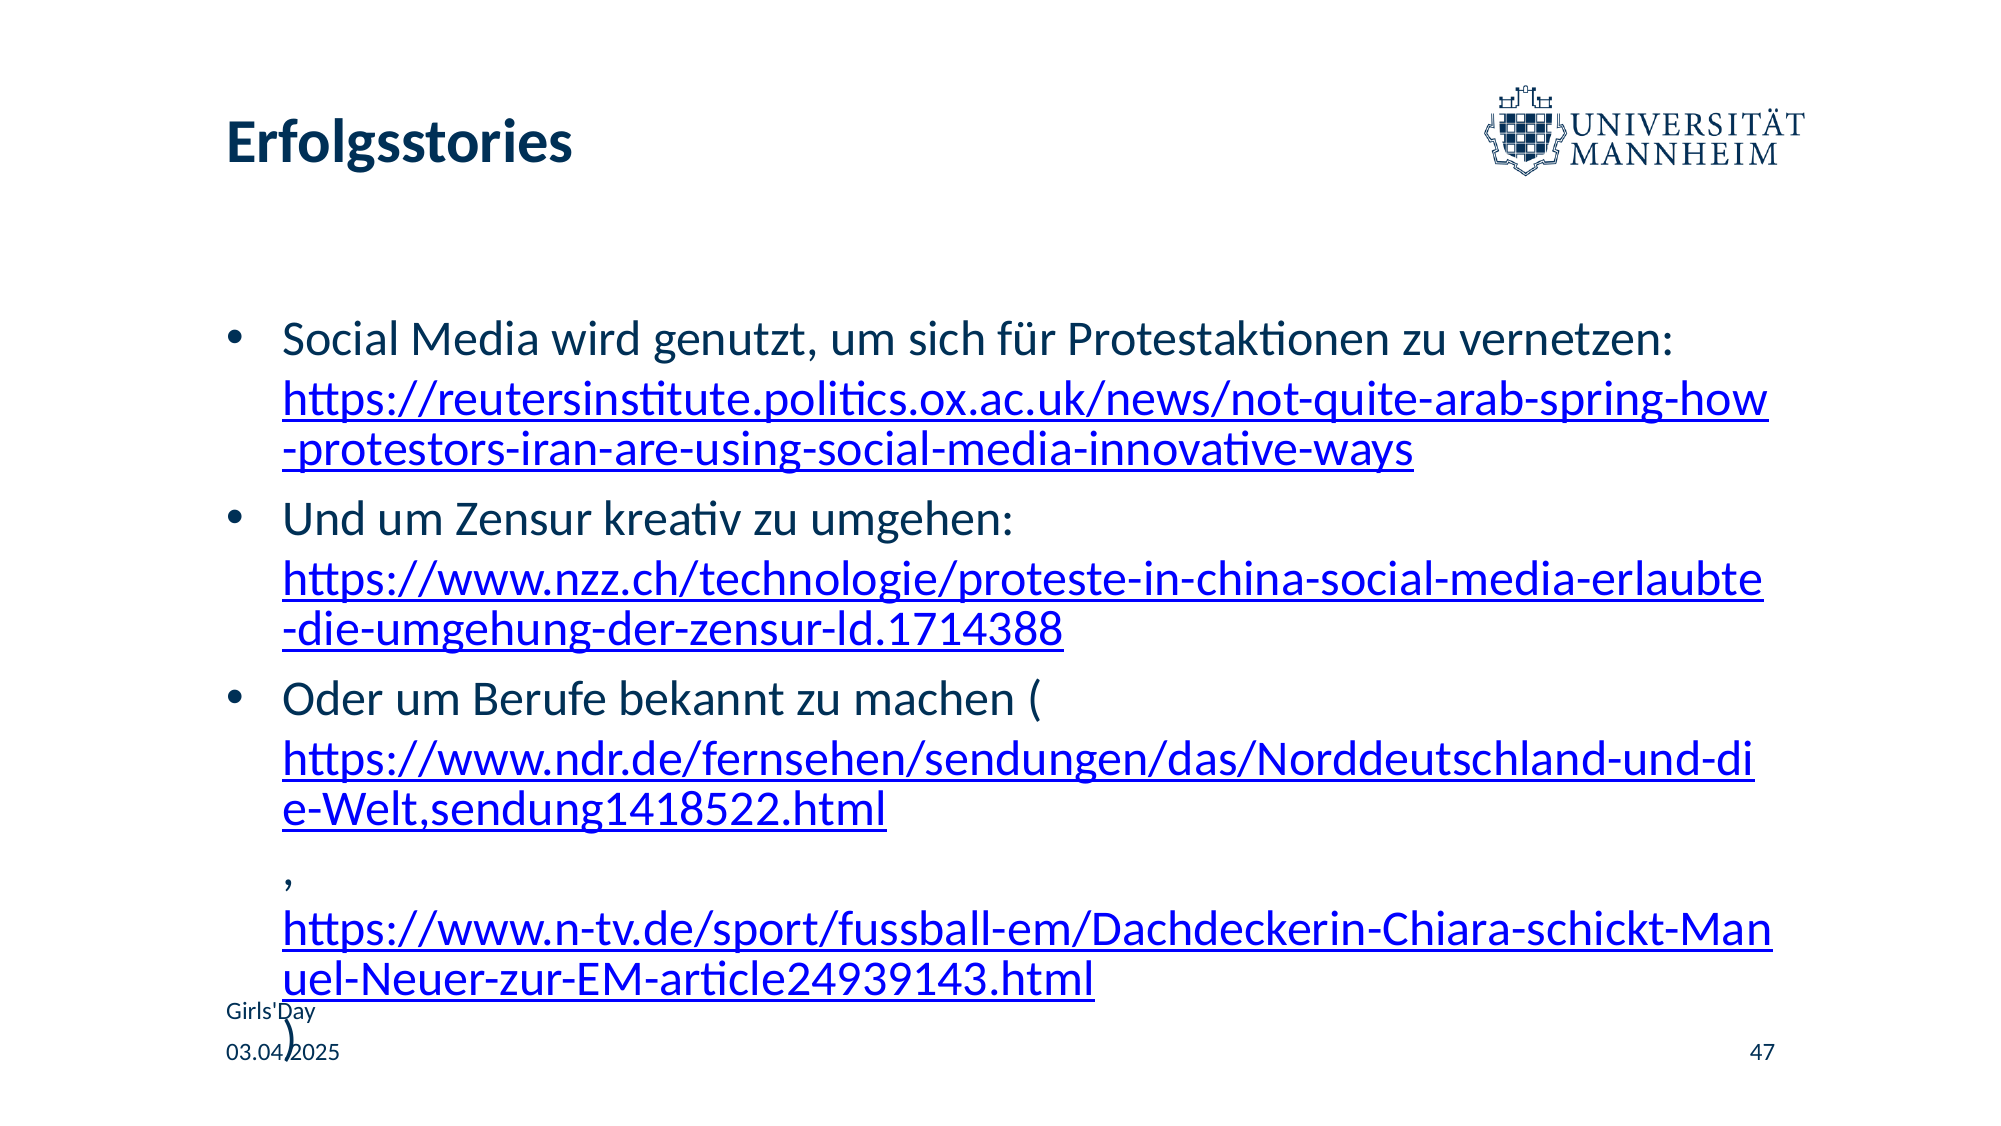

# Erfolgsstories
Social Media wird genutzt, um sich für Protestaktionen zu vernetzen: https://reutersinstitute.politics.ox.ac.uk/news/not-quite-arab-spring-how-protestors-iran-are-using-social-media-innovative-ways
Und um Zensur kreativ zu umgehen: https://www.nzz.ch/technologie/proteste-in-china-social-media-erlaubte-die-umgehung-der-zensur-ld.1714388
Oder um Berufe bekannt zu machen (https://www.ndr.de/fernsehen/sendungen/das/Norddeutschland-und-die-Welt,sendung1418522.html, https://www.n-tv.de/sport/fussball-em/Dachdeckerin-Chiara-schickt-Manuel-Neuer-zur-EM-article24939143.html)

Girls'Day
03.04.2025
47